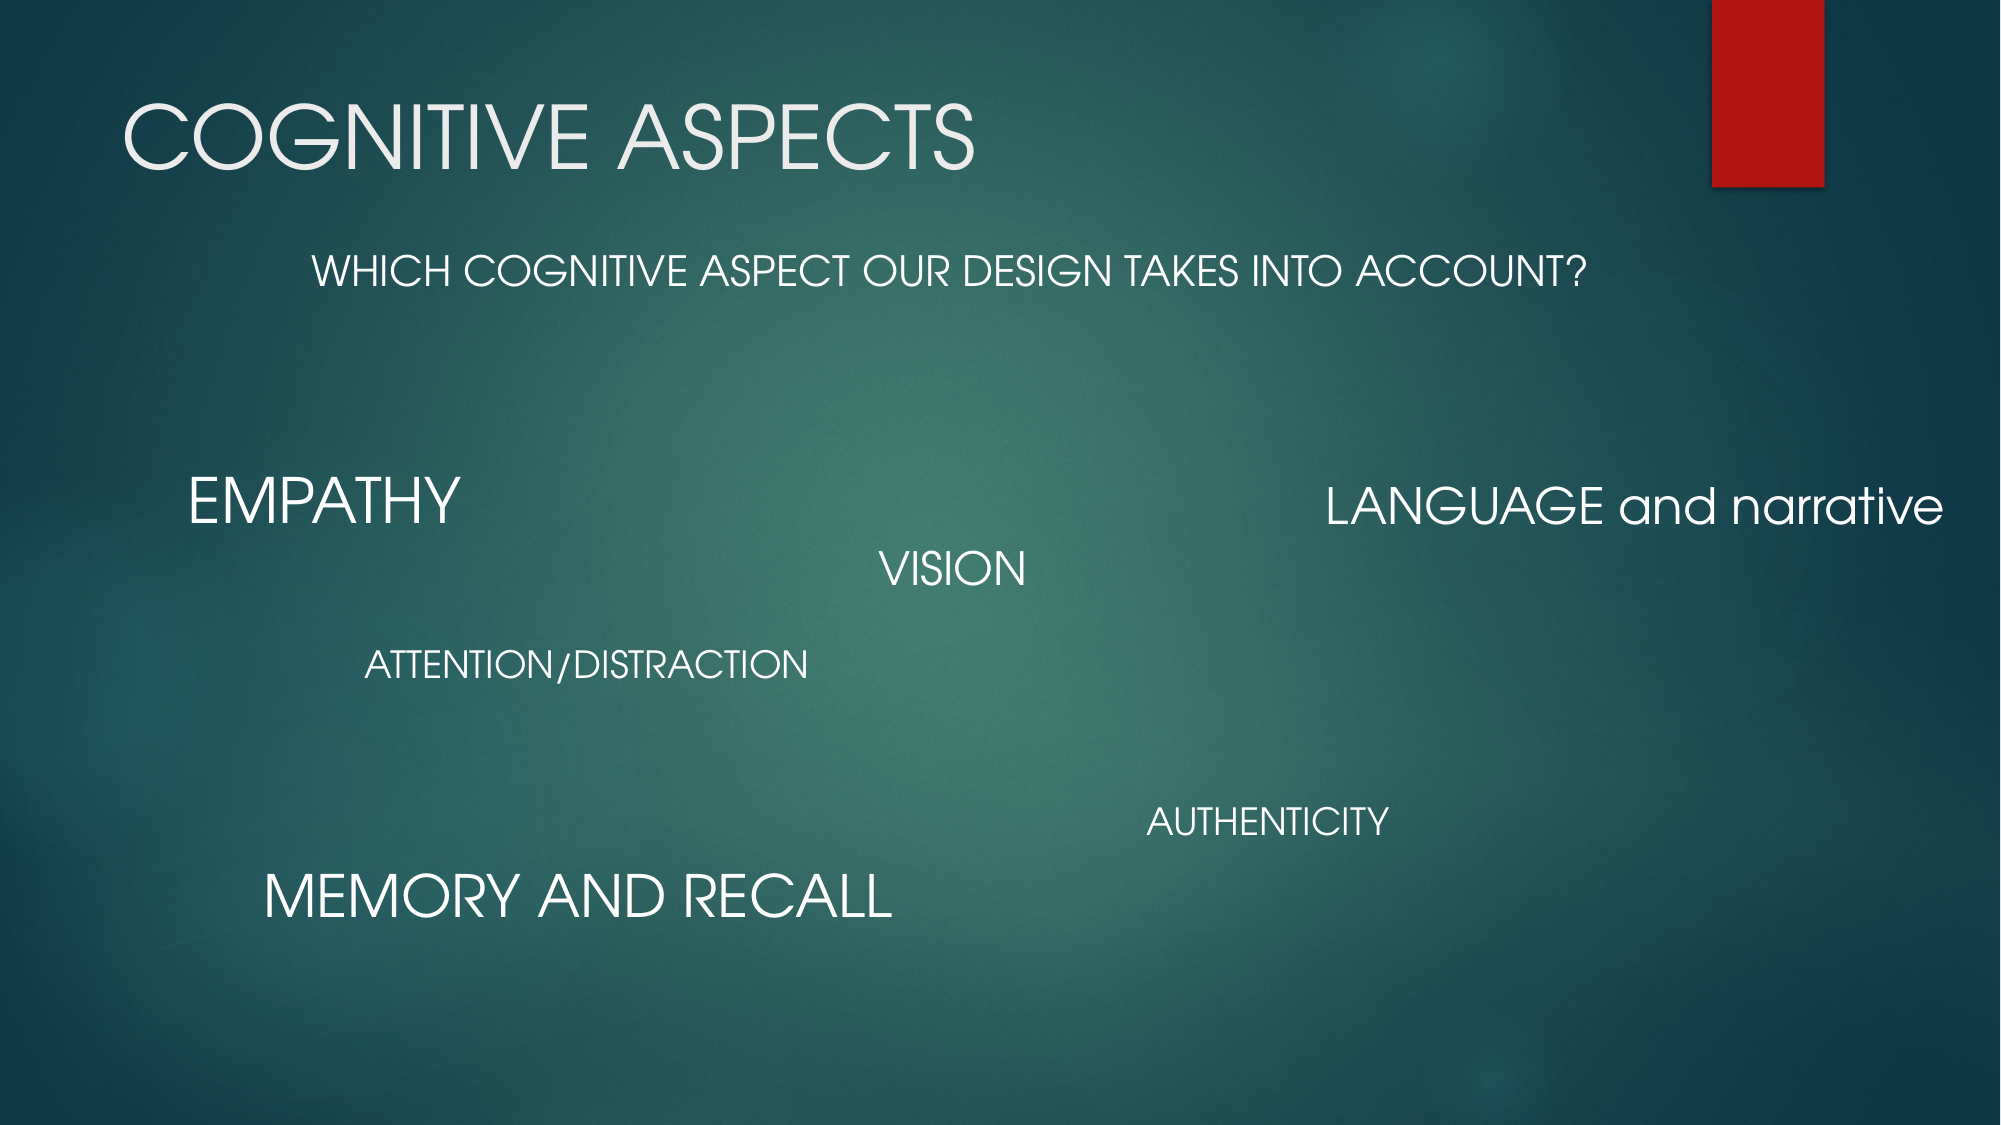

# COGNITIVE ASPECTS
WHICH COGNITIVE ASPECT OUR DESIGN TAKES INTO ACCOUNT?
EMPATHY
LANGUAGE and narrative
VISION
ATTENTION/DISTRACTION
AUTHENTICITY
MEMORY AND RECALL